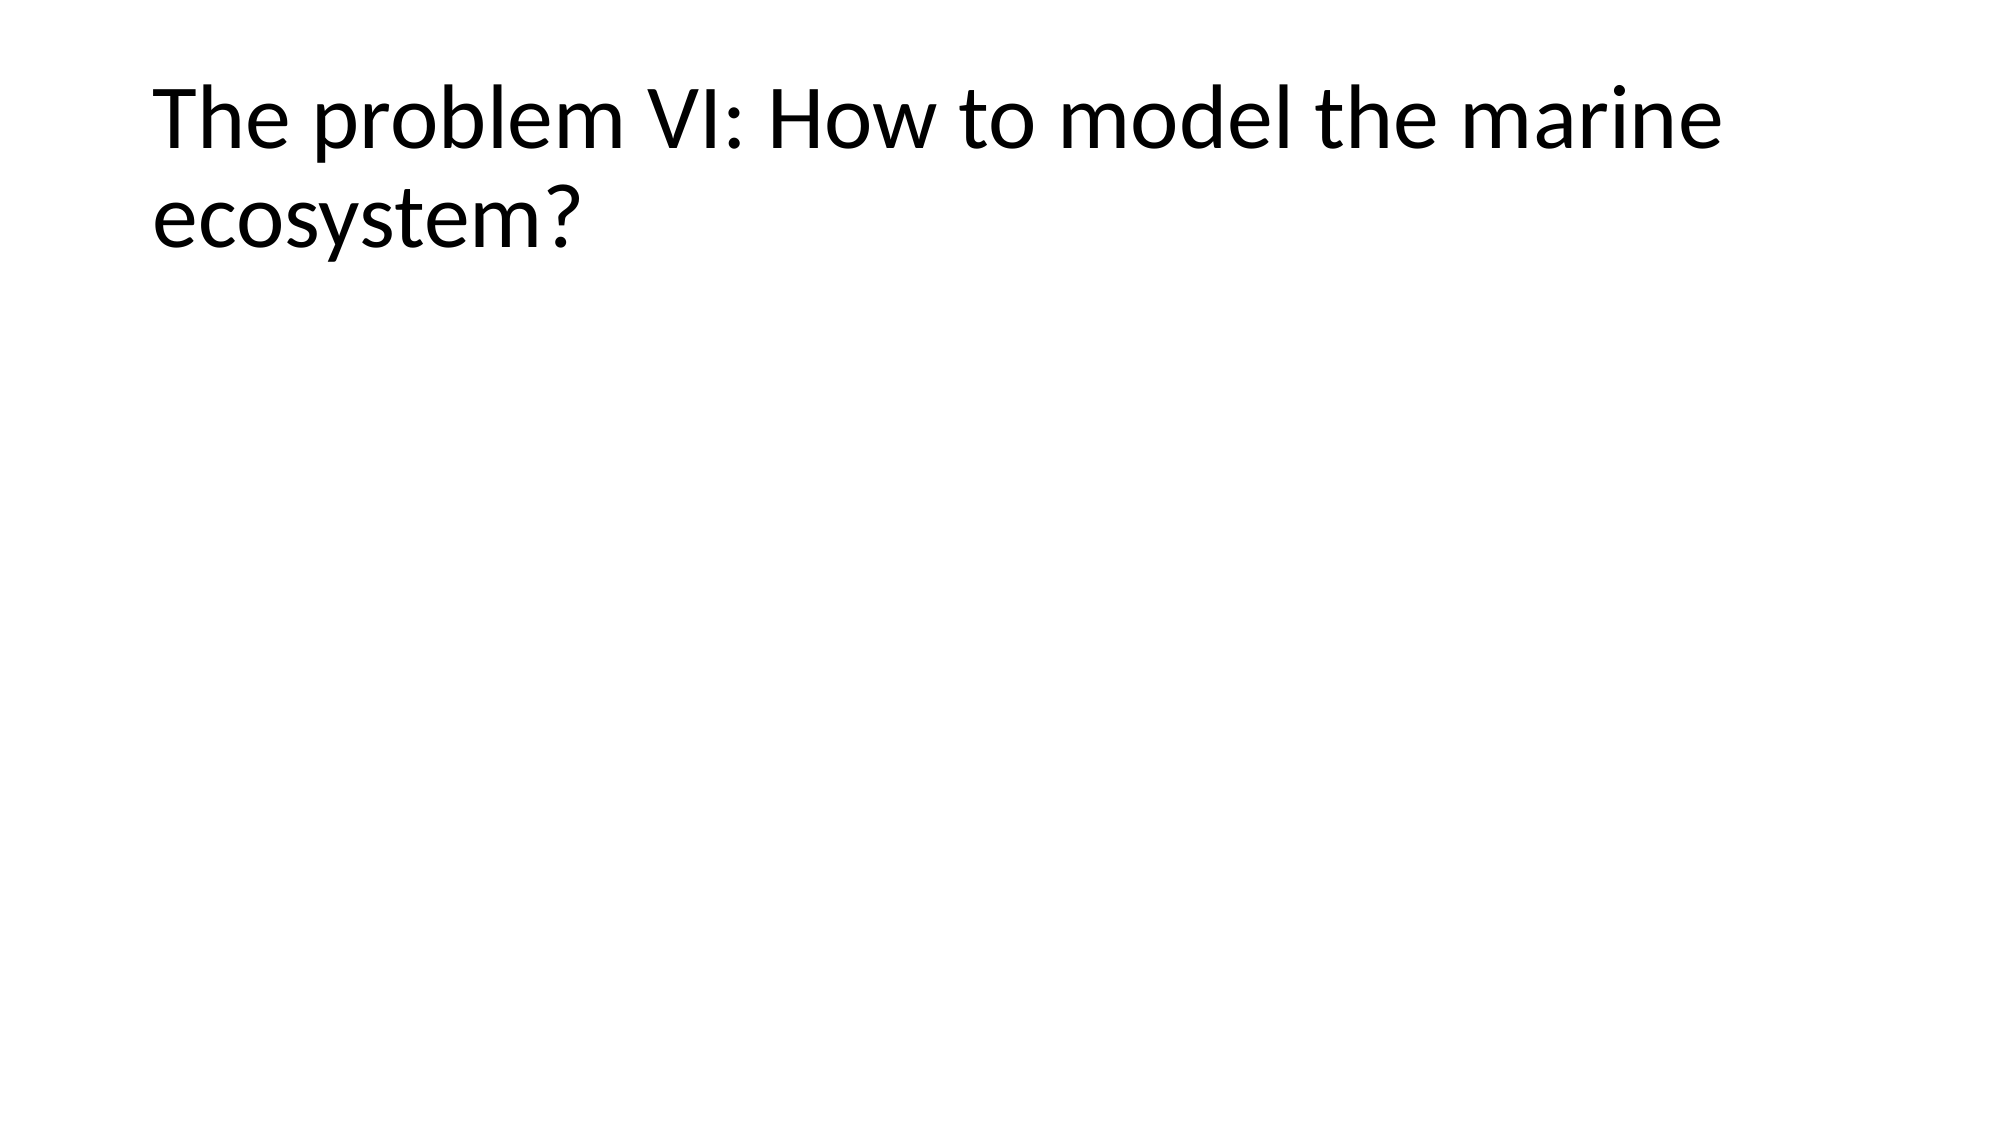

# The problem VI: How to model the marine ecosystem?